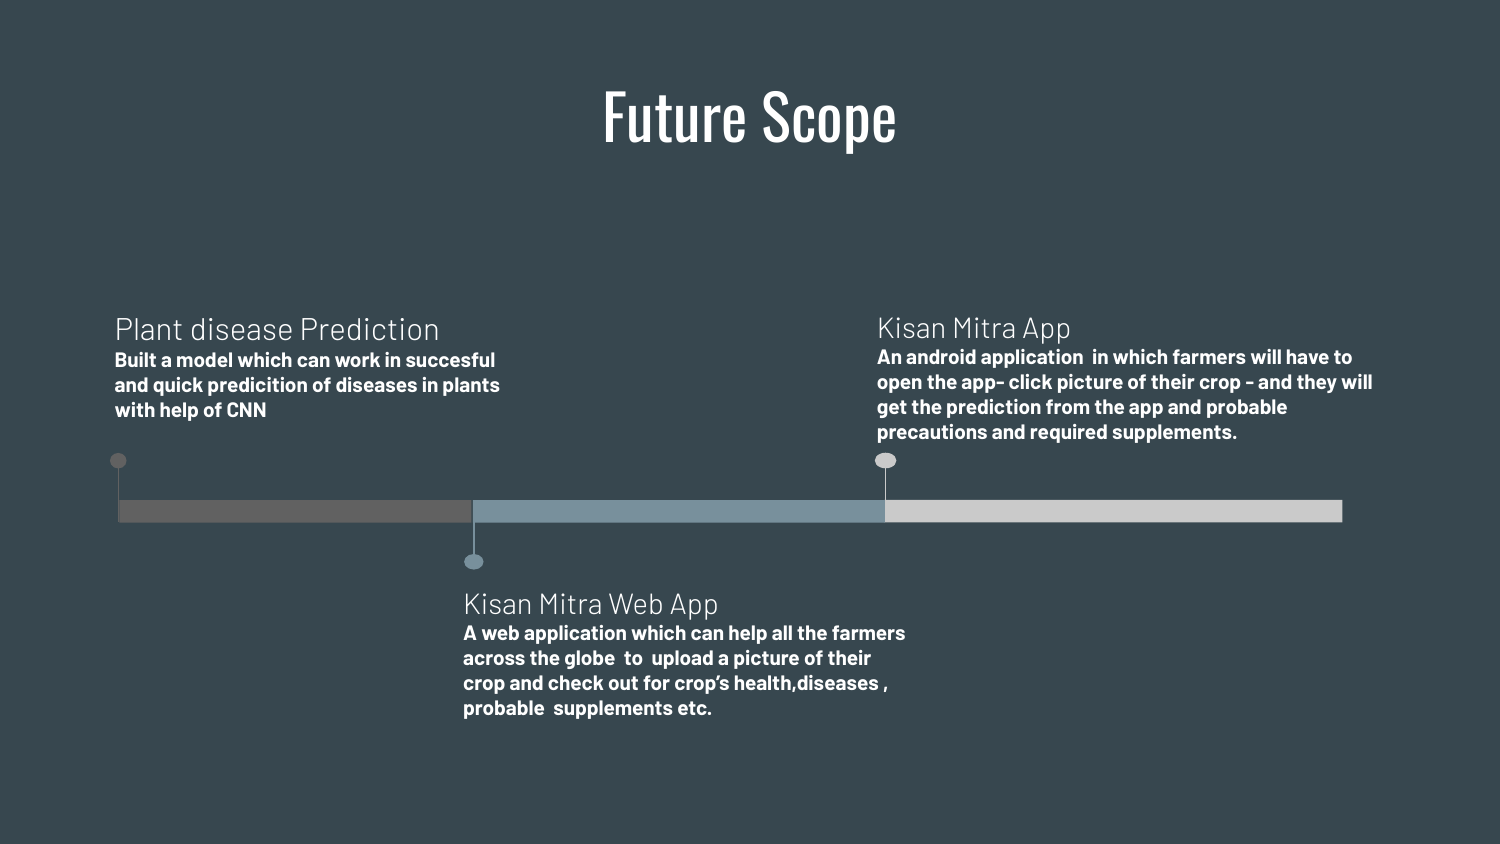

# Future Scope
Kisan Mitra App
An android application  in which farmers will have to open the app- click picture of their crop - and they will get the prediction from the app and probable precautions and required supplements.

Plant disease Prediction
Built a model which can work in succesful and quick predicition of diseases in plants with help of CNN

Kisan Mitra Web App
A web application which can help all the farmers across the globe  to  upload a picture of their crop and check out for crop’s health,diseases , probable  supplements etc.

24